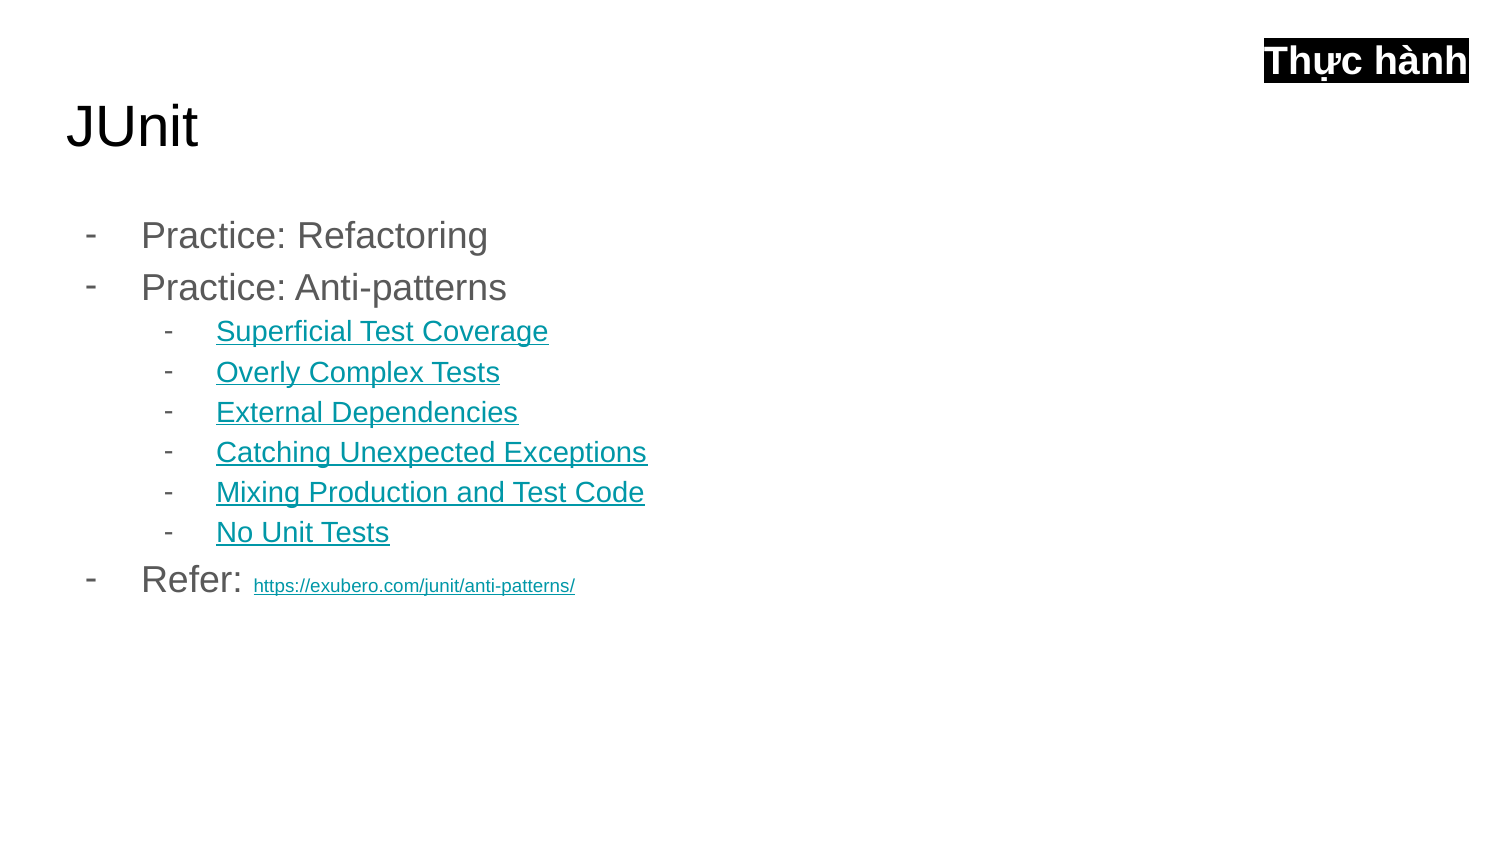

Thực hành
# JUnit
Practice: Refactoring
Practice: Anti-patterns
Superficial Test Coverage
Overly Complex Tests
External Dependencies
Catching Unexpected Exceptions
Mixing Production and Test Code
No Unit Tests
Refer: https://exubero.com/junit/anti-patterns/